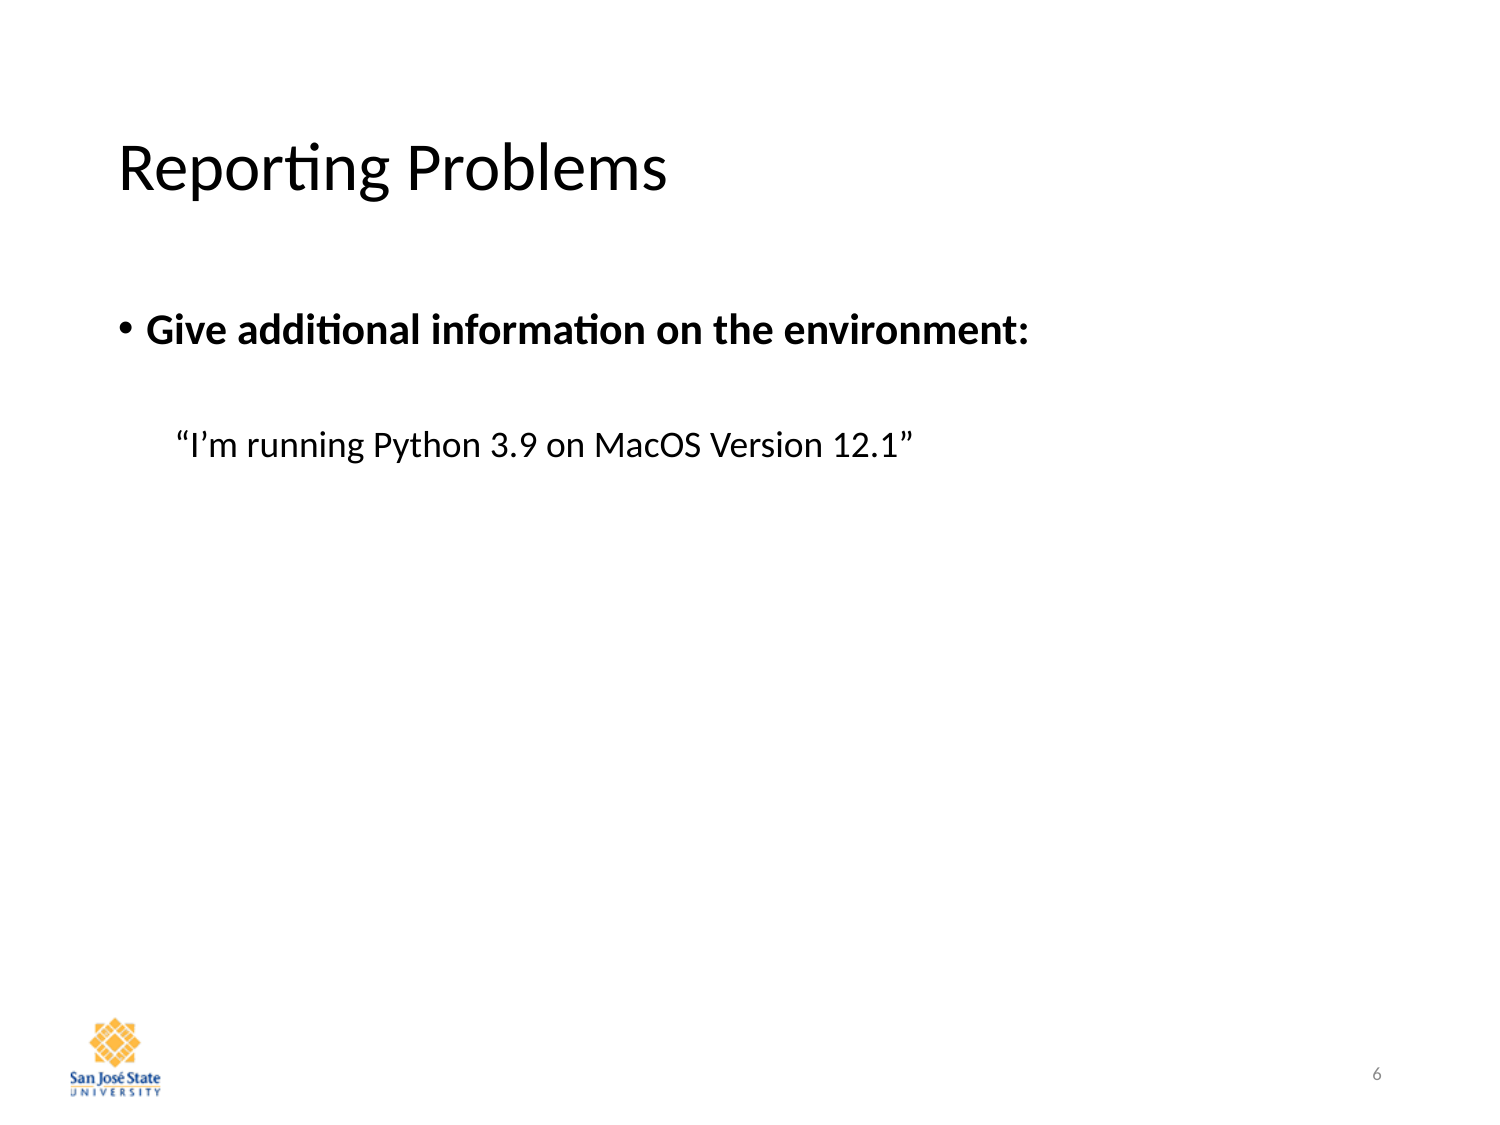

# Reporting Problems
Give additional information on the environment:

“I’m running Python 3.9 on MacOS Version 12.1”

6